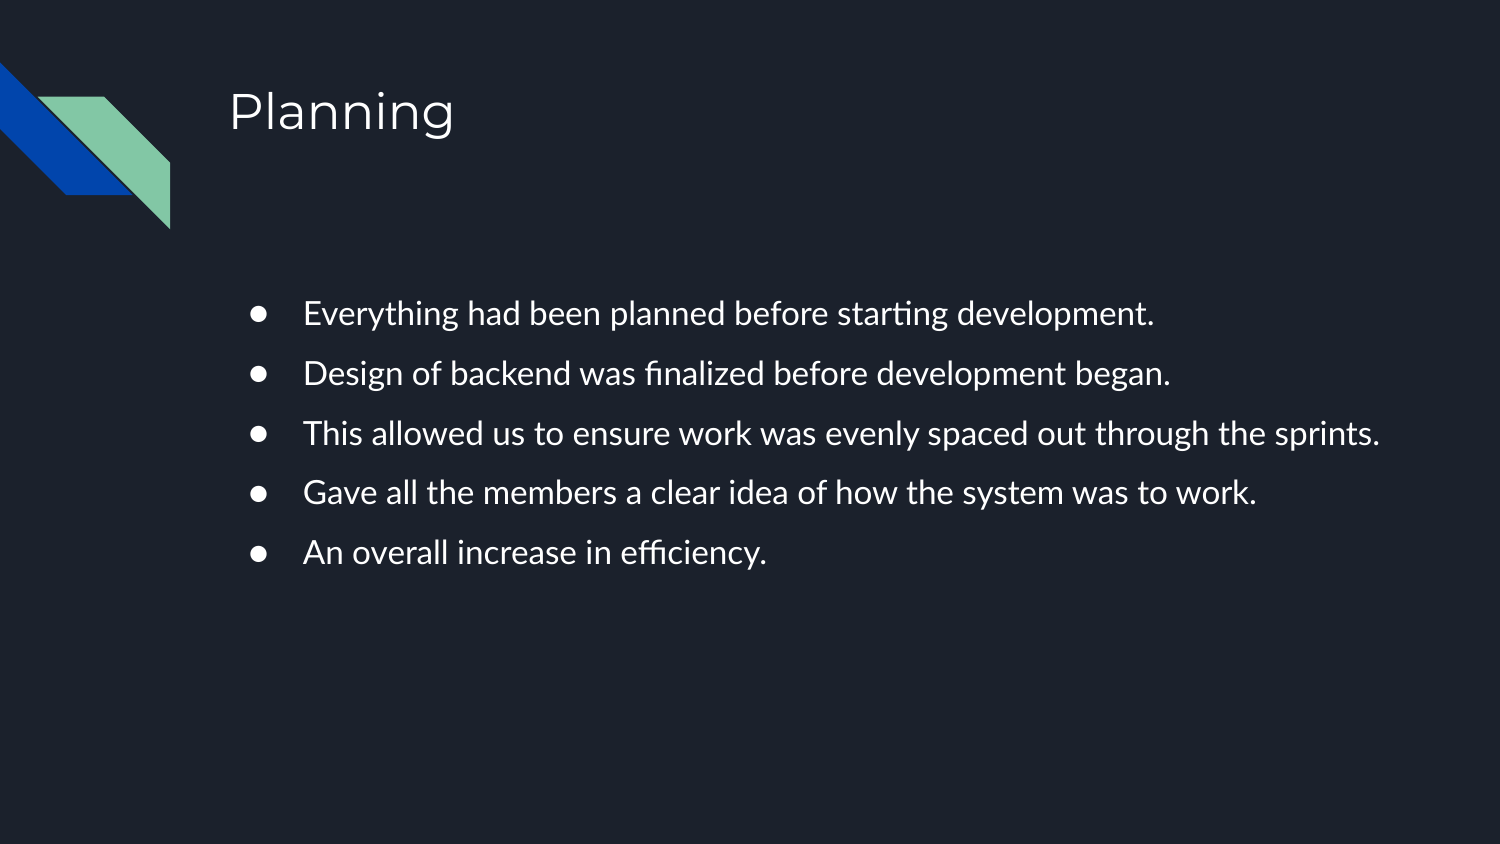

# Planning
Everything had been planned before starting development.
Design of backend was finalized before development began.
This allowed us to ensure work was evenly spaced out through the sprints.
Gave all the members a clear idea of how the system was to work.
An overall increase in efficiency.